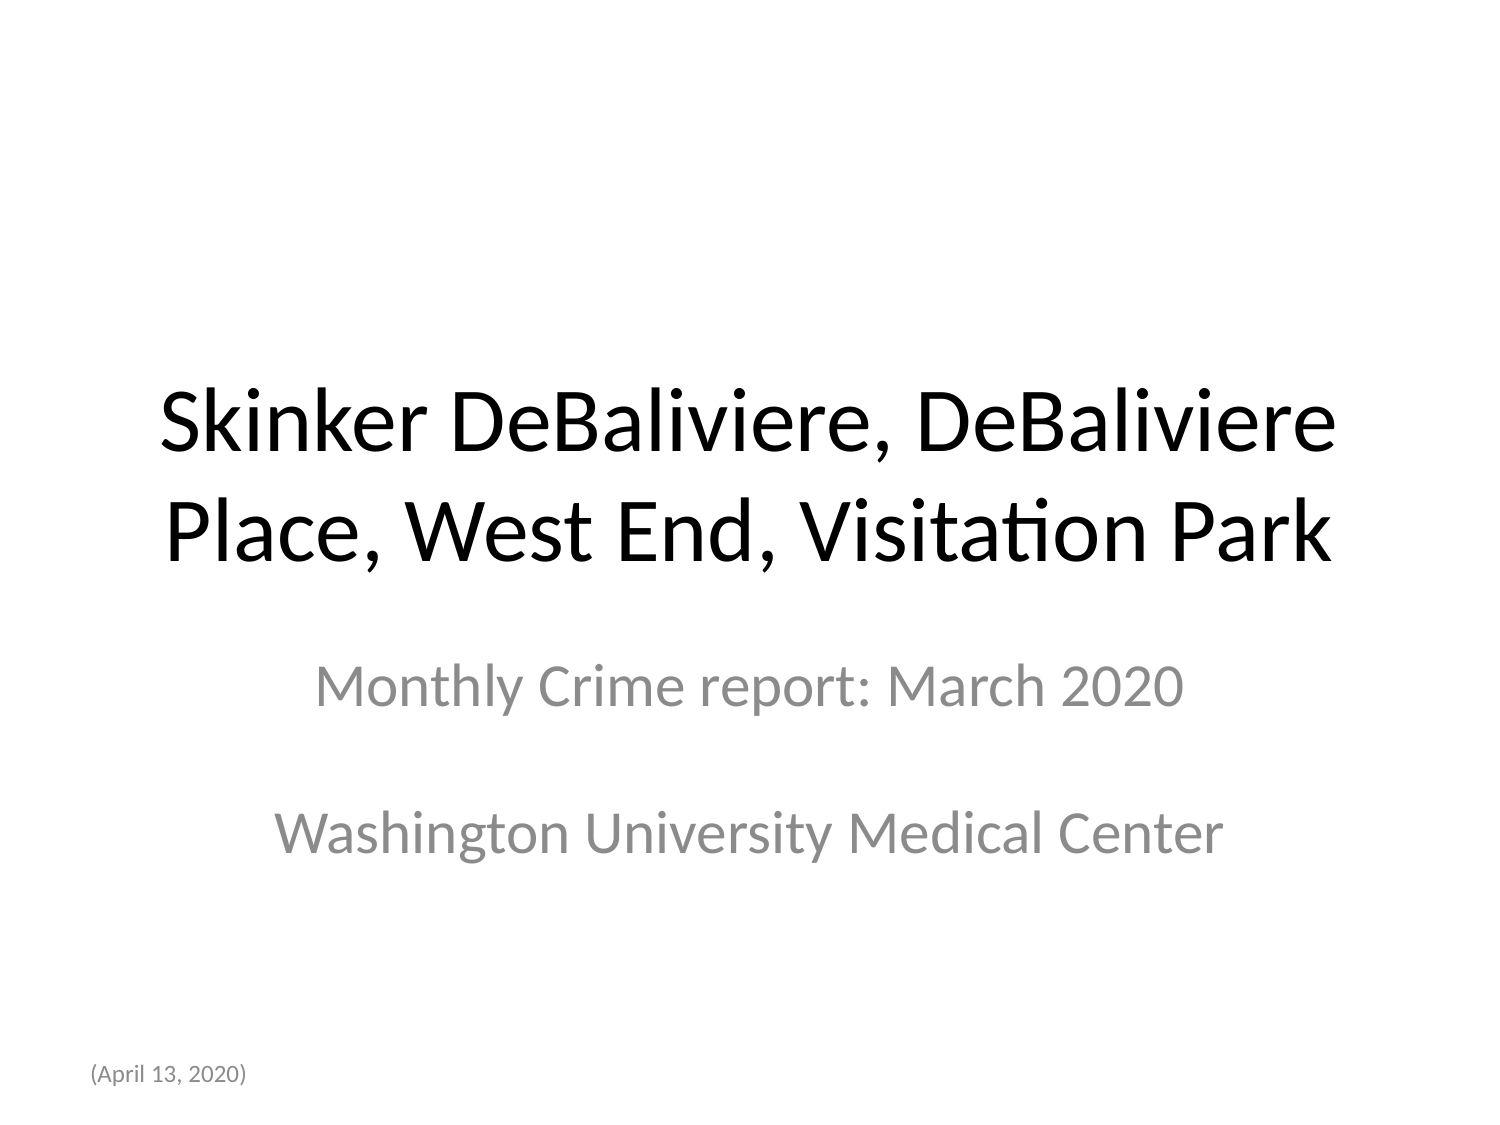

# Skinker DeBaliviere, DeBaliviere Place, West End, Visitation Park
Monthly Crime report: March 2020
Washington University Medical Center
(April 13, 2020)